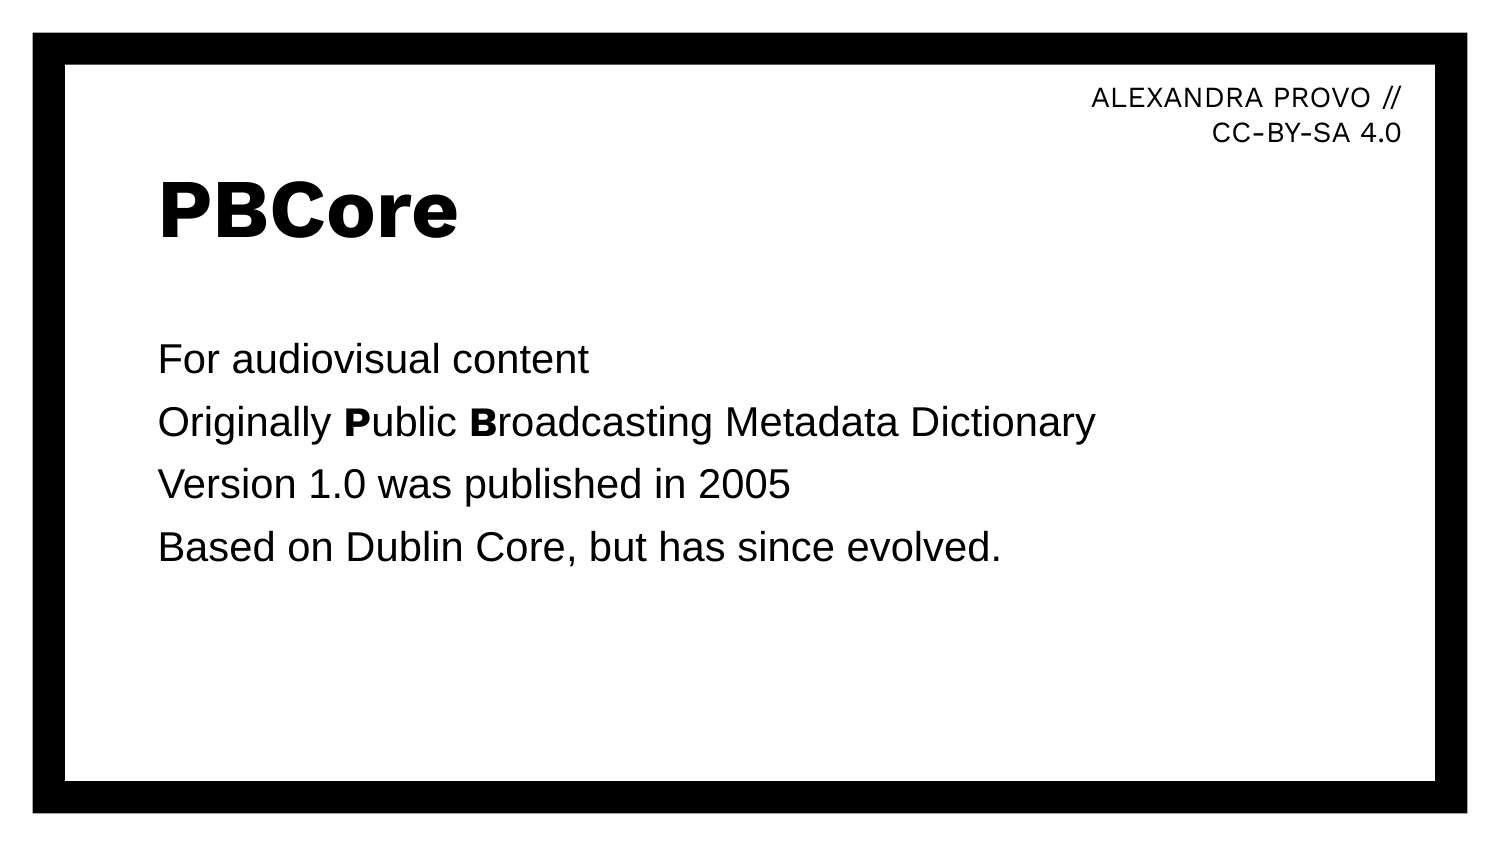

# PBCore
For audiovisual content
Originally Public Broadcasting Metadata Dictionary
Version 1.0 was published in 2005
Based on Dublin Core, but has since evolved.